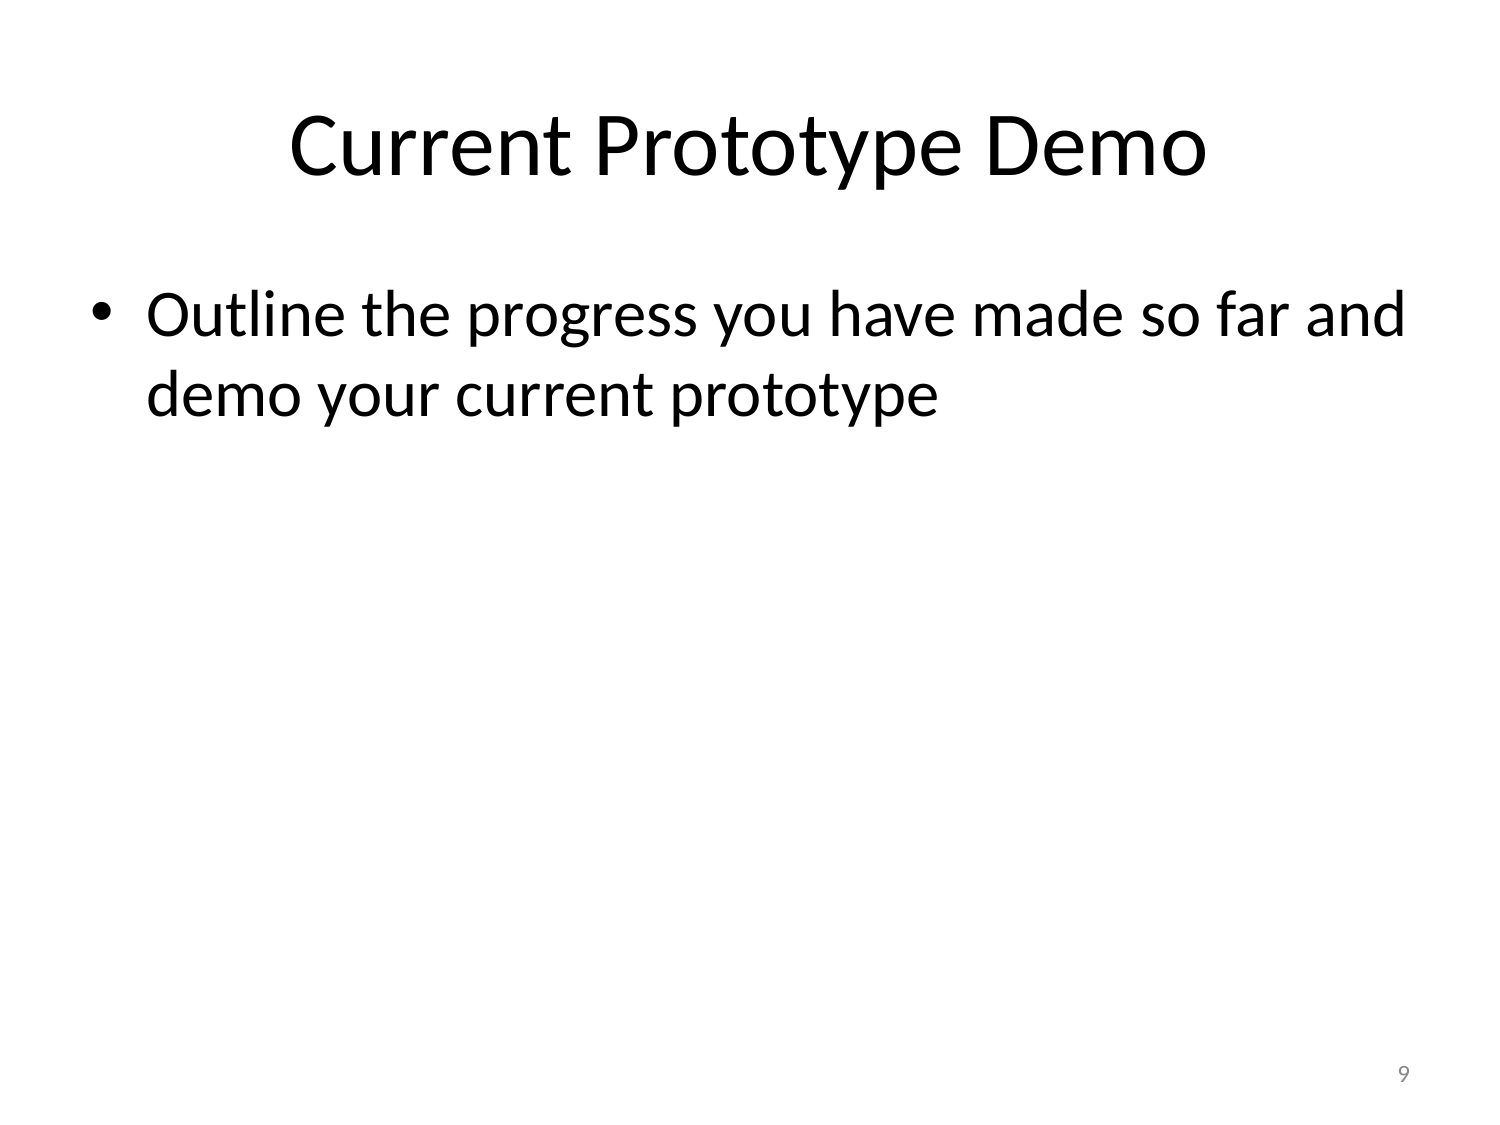

# Current Prototype Demo
Outline the progress you have made so far and demo your current prototype
9